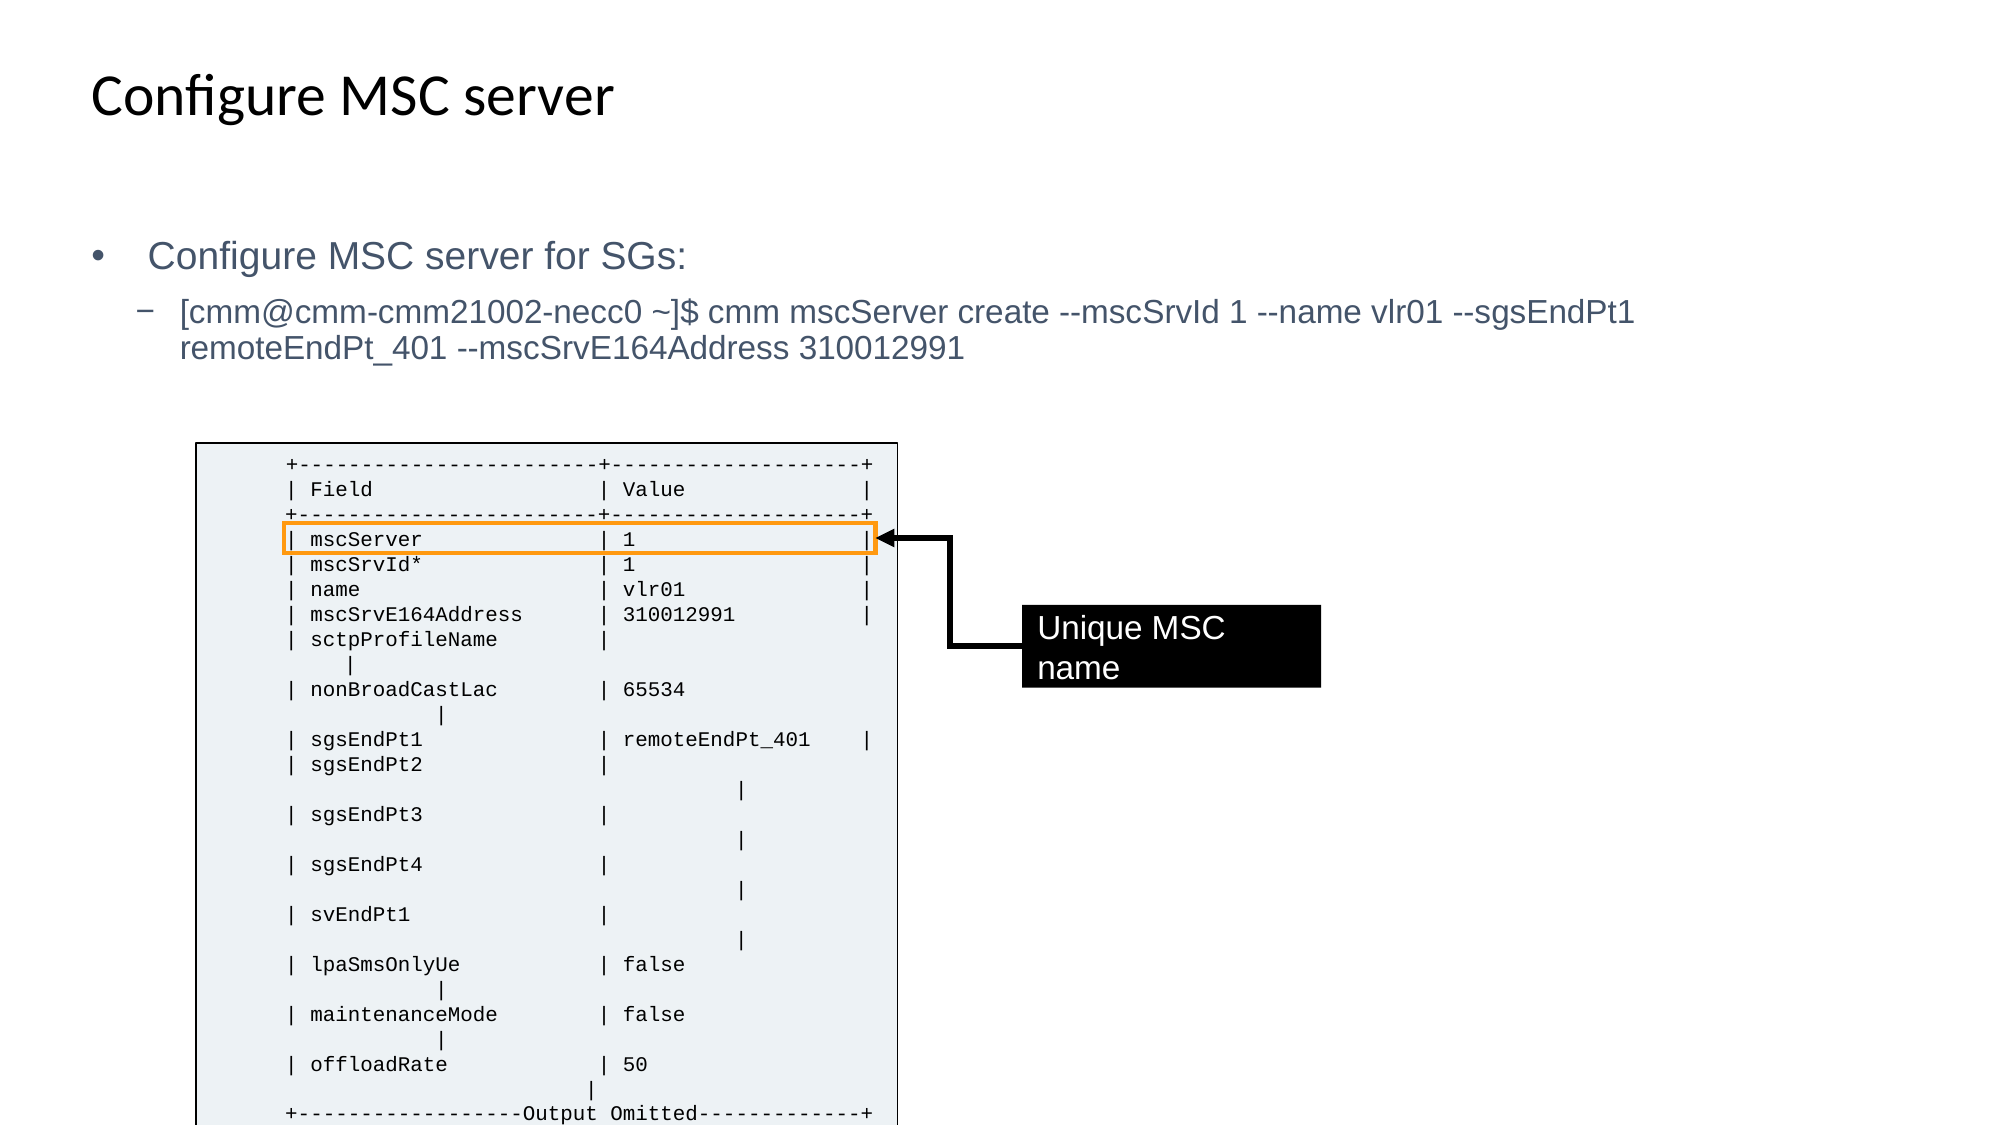

Slide excluded from Table of Contents
# Configure MSC server
Configure MSC server for SGs:
[cmm@cmm-cmm21002-necc0 ~]$ cmm mscServer create --mscSrvId 1 --name vlr01 --sgsEndPt1 remoteEndPt_401 --mscSrvE164Address 310012991

+------------------------+--------------------+
| Field                  | Value              |
+------------------------+--------------------+
| mscServer              | 1                  |
| mscSrvId*              | 1                  |
| name                   | vlr01              |
| mscSrvE164Address      | 310012991          |
| sctpProfileName        |                 	|
| nonBroadCastLac        | 65534 			|
| sgsEndPt1              | remoteEndPt_401    |
| sgsEndPt2              | 					|
| sgsEndPt3              | 					|
| sgsEndPt4              | 					|
| svEndPt1               | 					|
| lpaSmsOnlyUe           | false			|
| maintenanceMode        | false			|
| offloadRate            | 50				|
+------------------Output Omitted-------------+

Unique MSC name